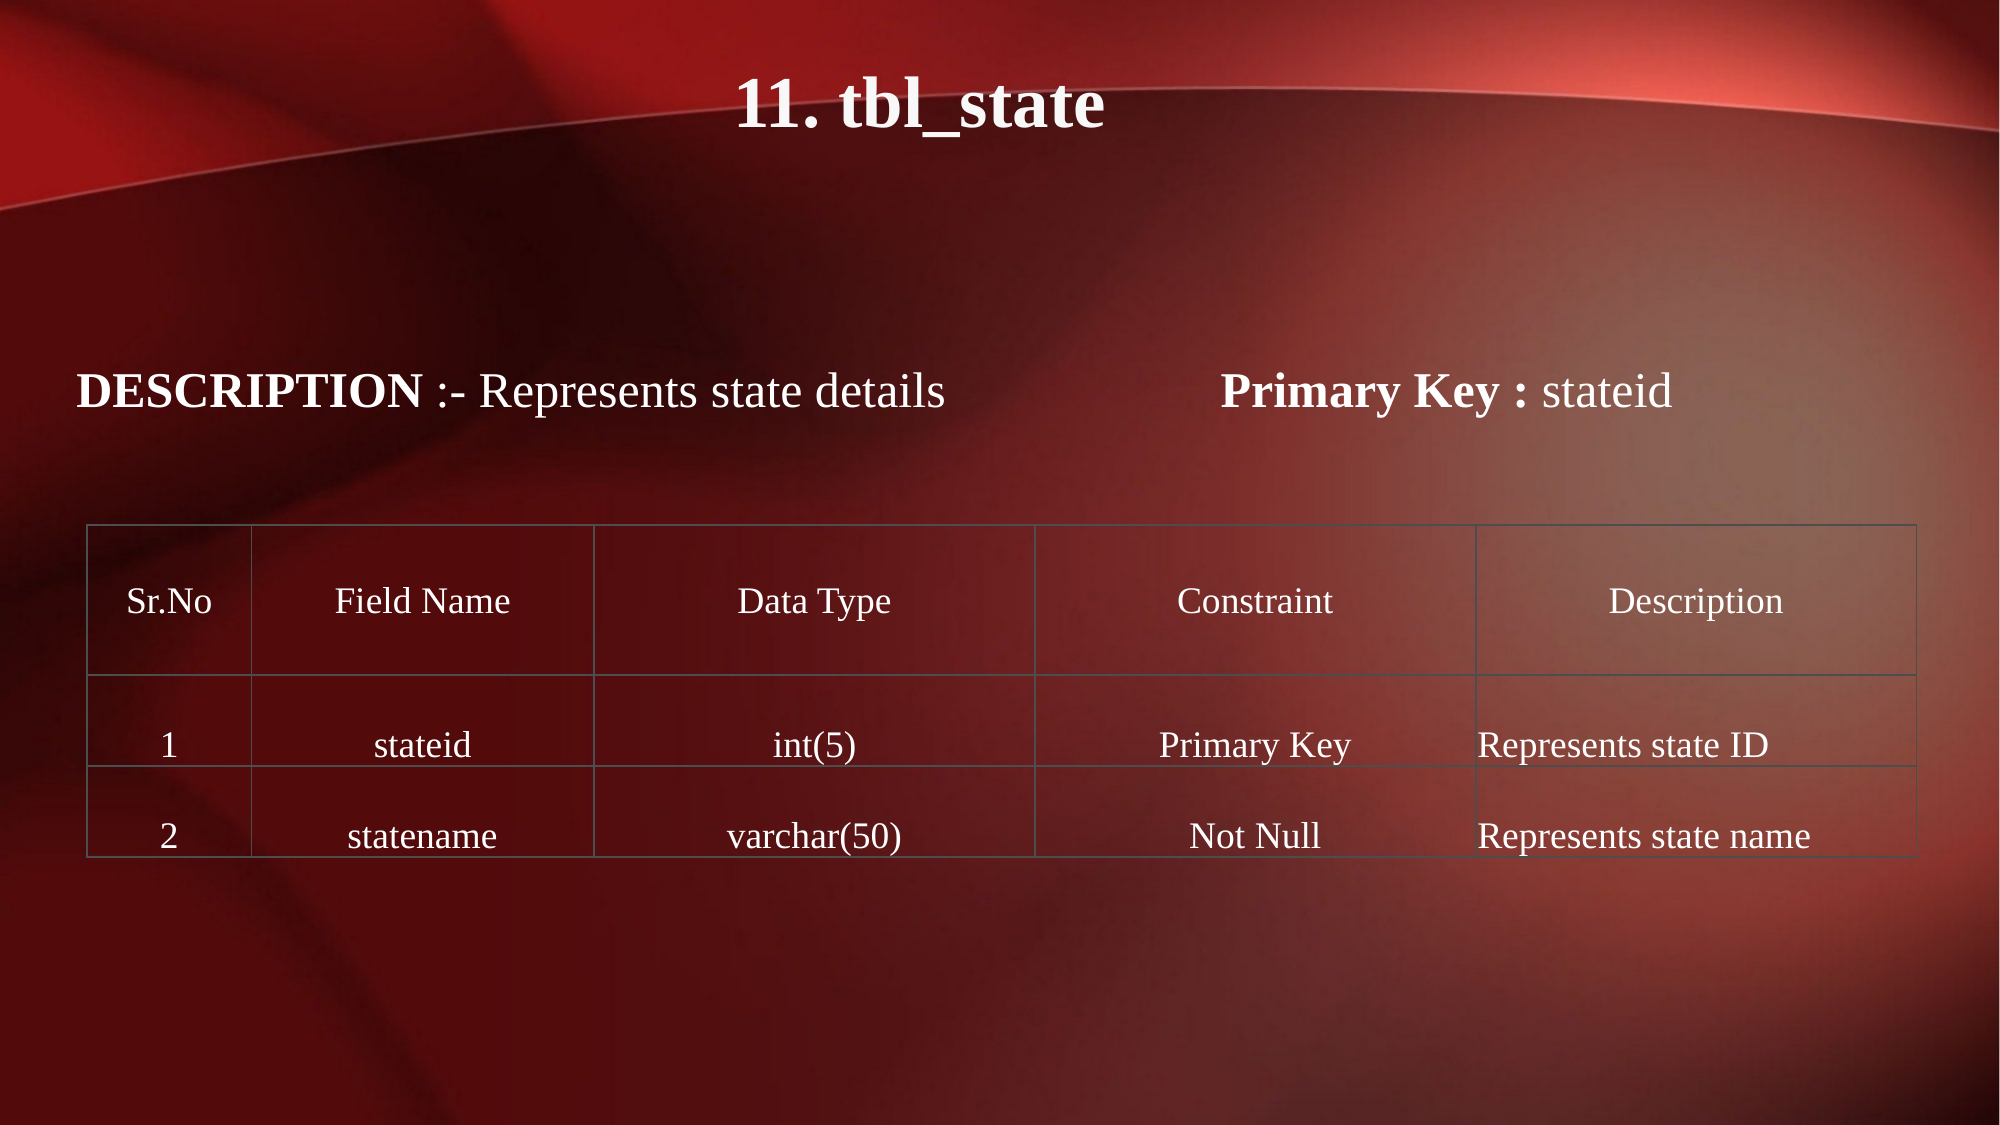

11. tbl_state
DESCRIPTION :- Represents state details
Primary Key : stateid
| Sr.No | Field Name | Data Type | Constraint | Description |
| --- | --- | --- | --- | --- |
| 1 | stateid | int(5) | Primary Key | Represents state ID |
| 2 | statename | varchar(50) | Not Null | Represents state name |